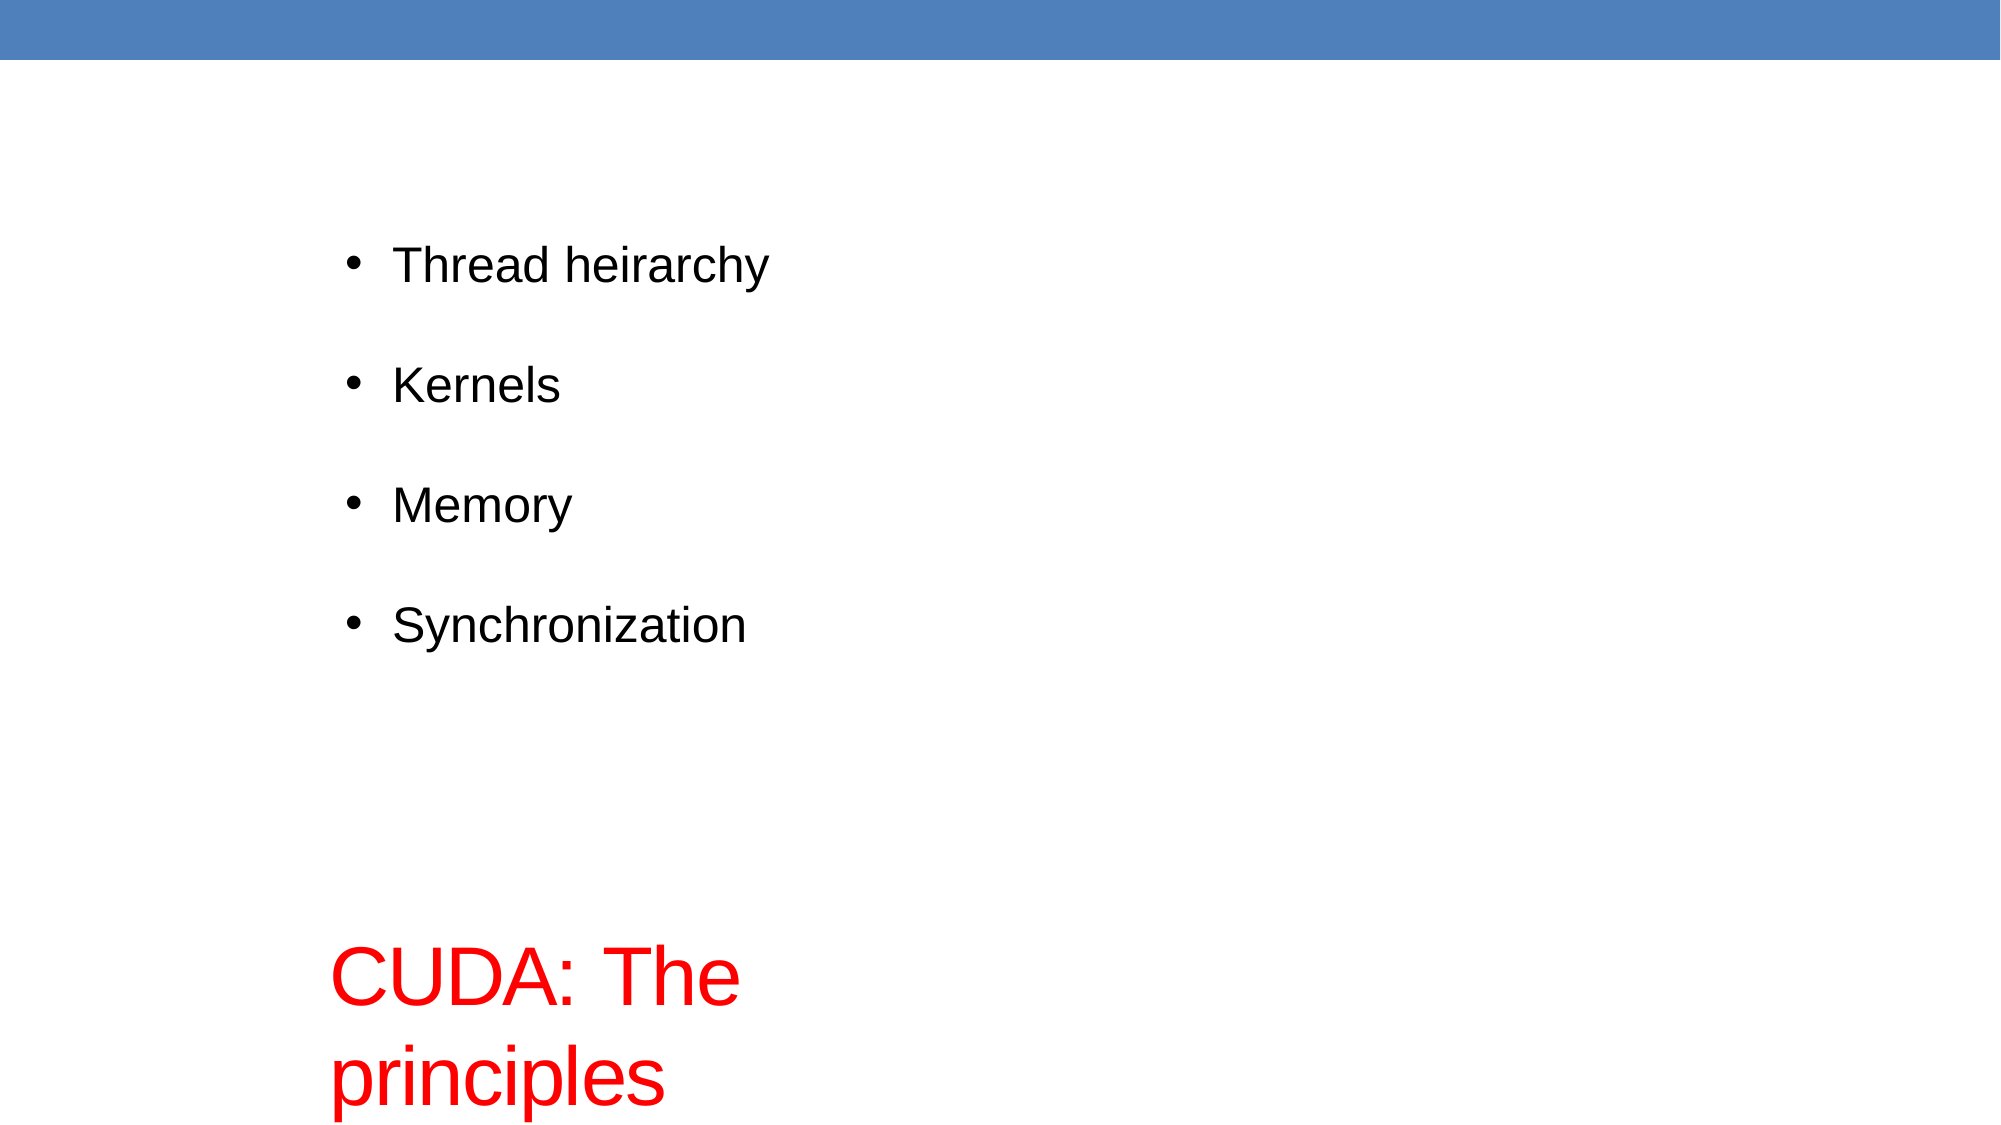

Thread heirarchy

Kernels

Memory

Synchronization

# CUDA: The principles